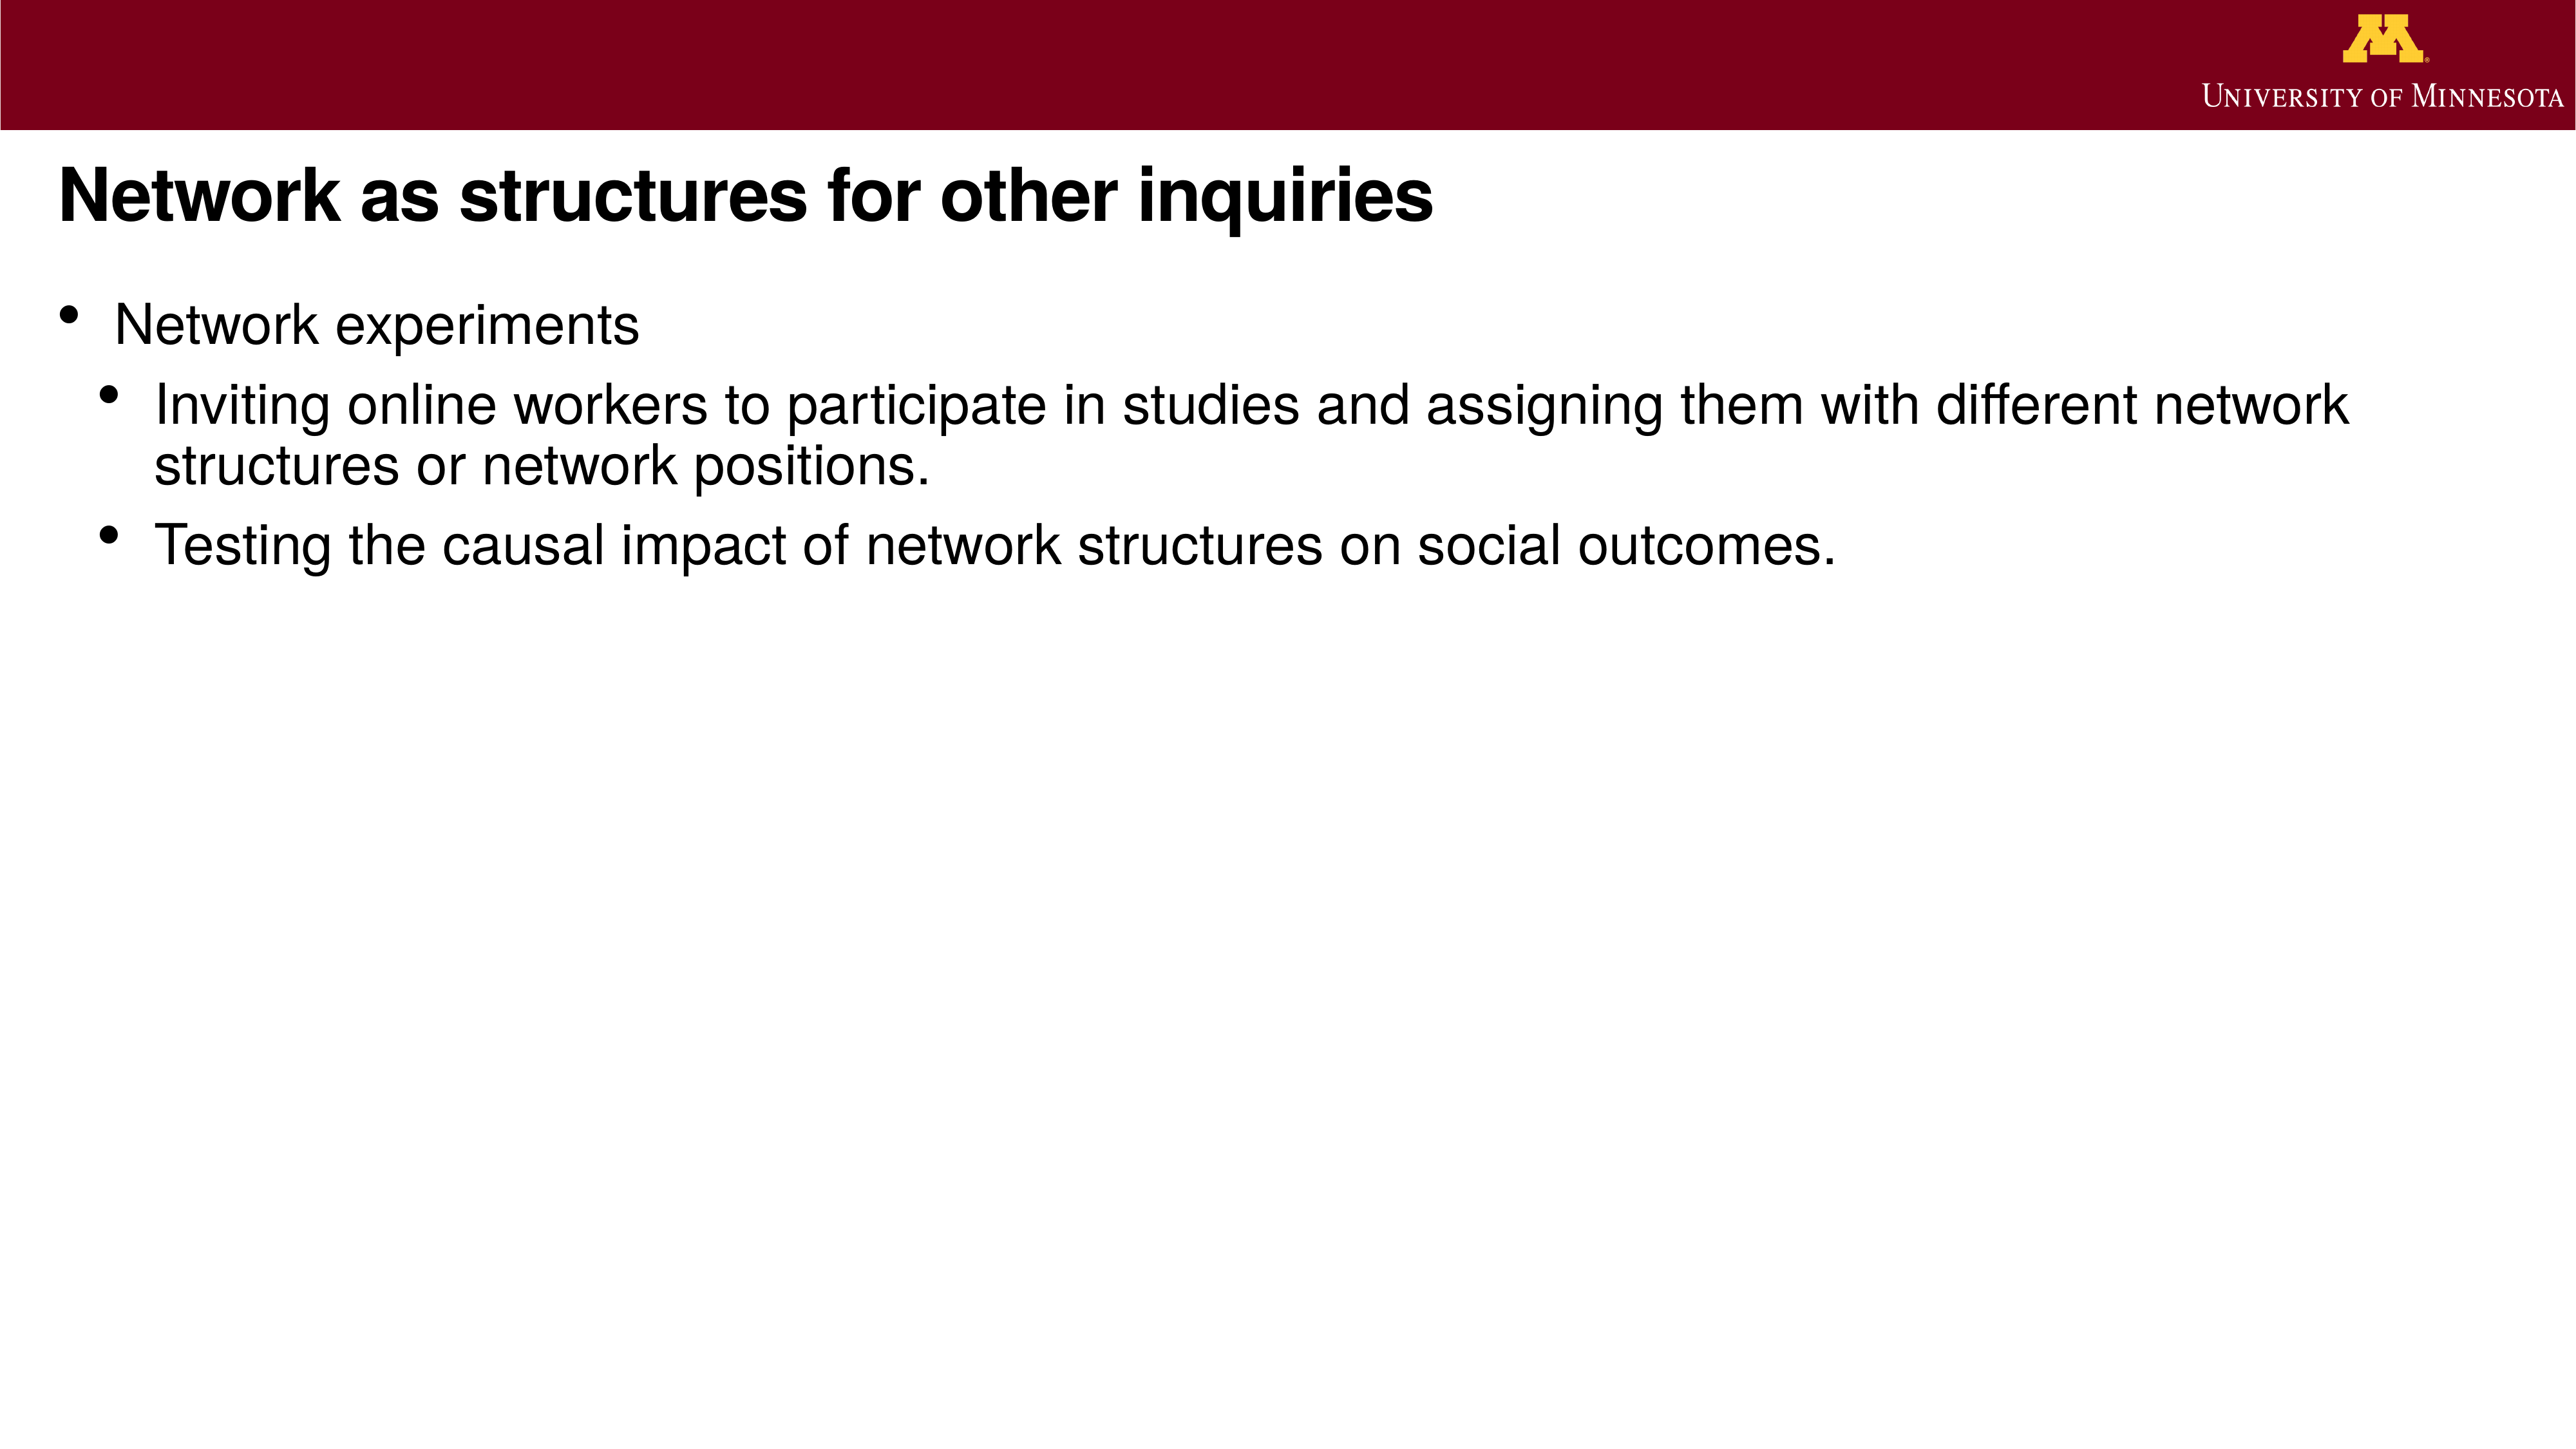

# Network as structures for other inquiries
Network experiments
Inviting online workers to participate in studies and assigning them with different network structures or network positions.
Testing the causal impact of network structures on social outcomes.